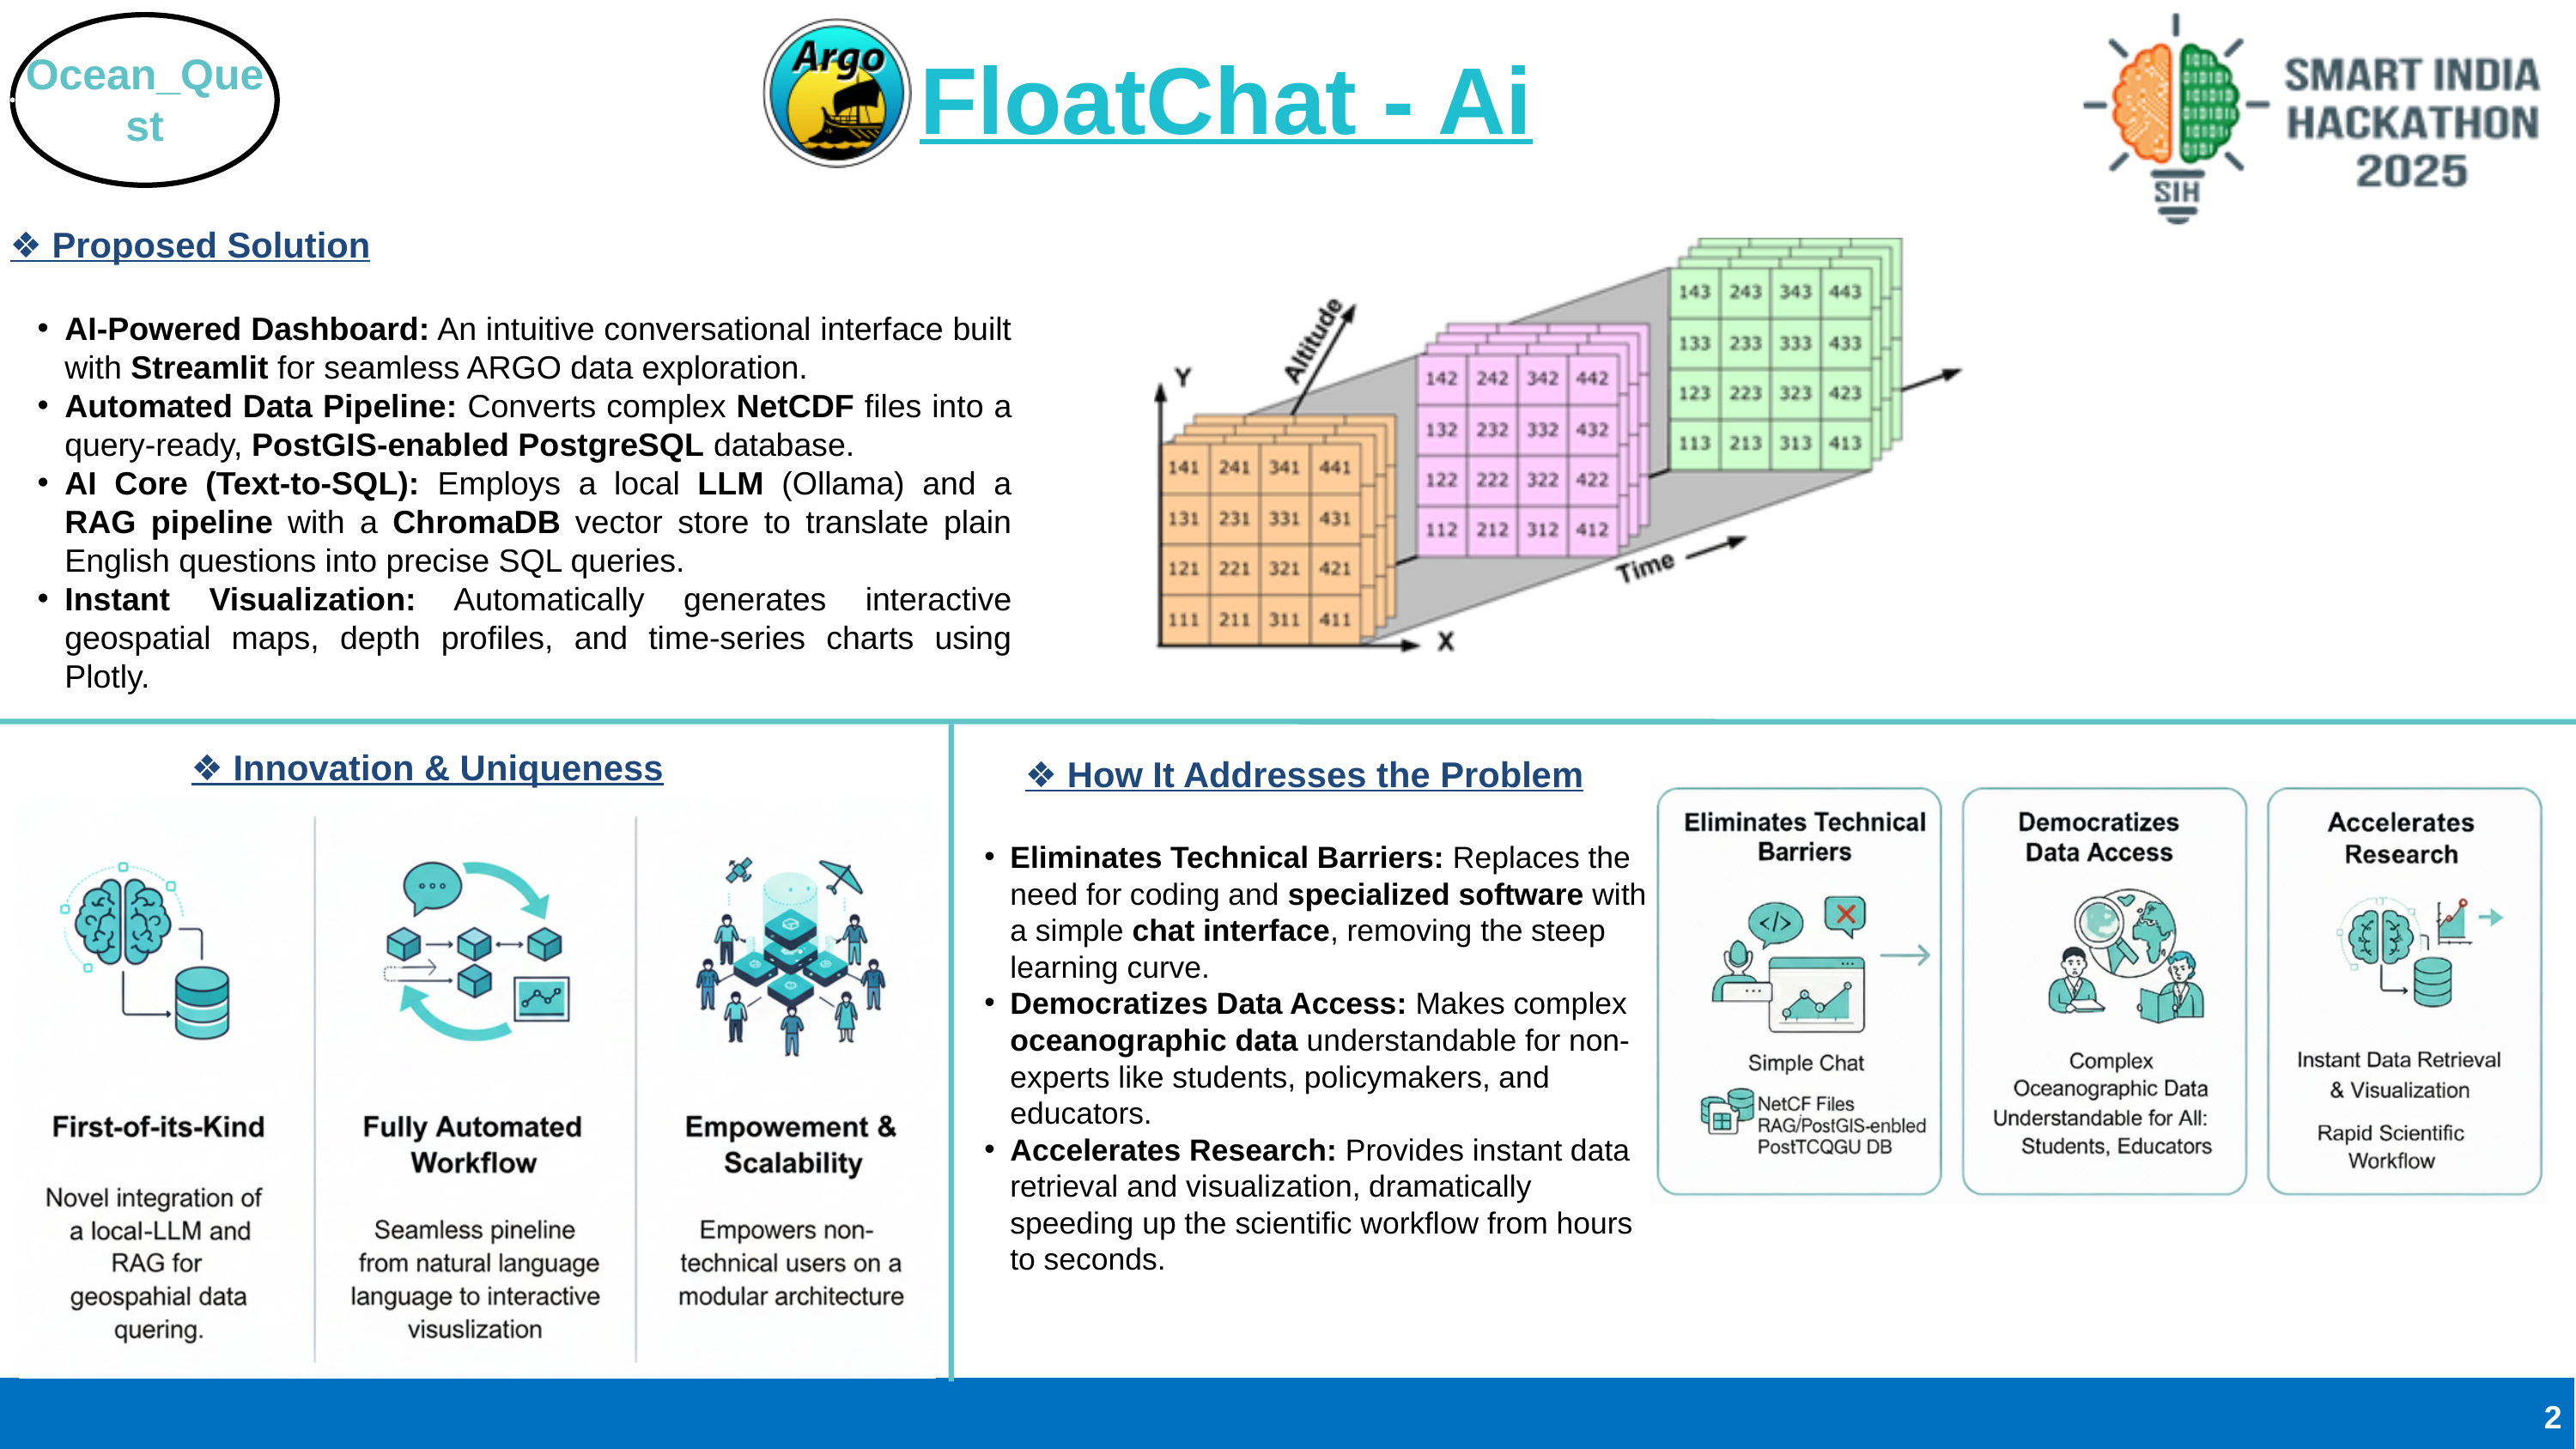

Ocean_Quest

FloatChat - Ai
❖ Proposed Solution

AI-Powered Dashboard: An intuitive conversational interface built with Streamlit for seamless ARGO data exploration.
Automated Data Pipeline: Converts complex NetCDF files into a query-ready, PostGIS-enabled PostgreSQL database.
AI Core (Text-to-SQL): Employs a local LLM (Ollama) and a RAG pipeline with a ChromaDB vector store to translate plain English questions into precise SQL queries.
Instant Visualization: Automatically generates interactive geospatial maps, depth profiles, and time-series charts using Plotly.

❖ How It Addresses the Problem

Eliminates Technical Barriers: Replaces the need for coding and specialized software with a simple chat interface, removing the steep learning curve.
Democratizes Data Access: Makes complex oceanographic data understandable for non-experts like students, policymakers, and educators.
Accelerates Research: Provides instant data retrieval and visualization, dramatically speeding up the scientific workflow from hours to seconds.

❖ Innovation & Uniqueness

2